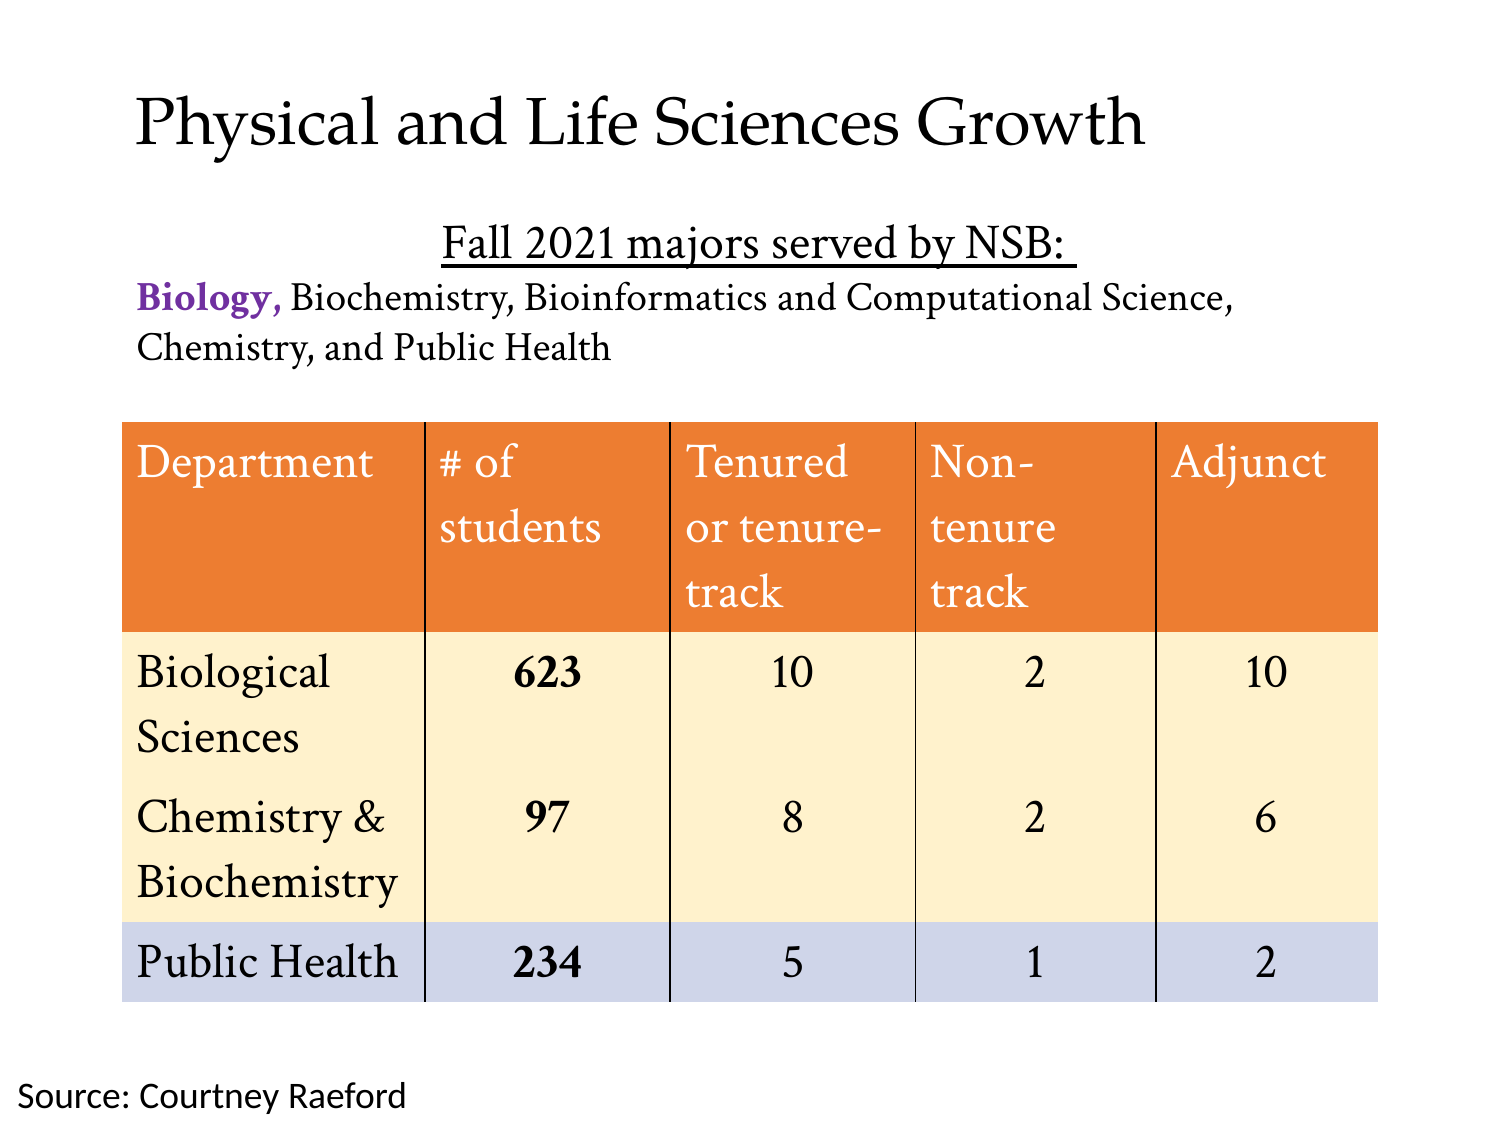

# Physical and Life Sciences Growth
Fall 2021 majors served by NSB:
Biology, Biochemistry, Bioinformatics and Computational Science, Chemistry, and Public Health
| Department | # of students | Tenured or tenure-track | Non-tenure track | Adjunct |
| --- | --- | --- | --- | --- |
| Biological Sciences | 623 | 10 | 2 | 10 |
| Chemistry & Biochemistry | 97 | 8 | 2 | 6 |
| Public Health | 234 | 5 | 1 | 2 |
Source: Courtney Raeford